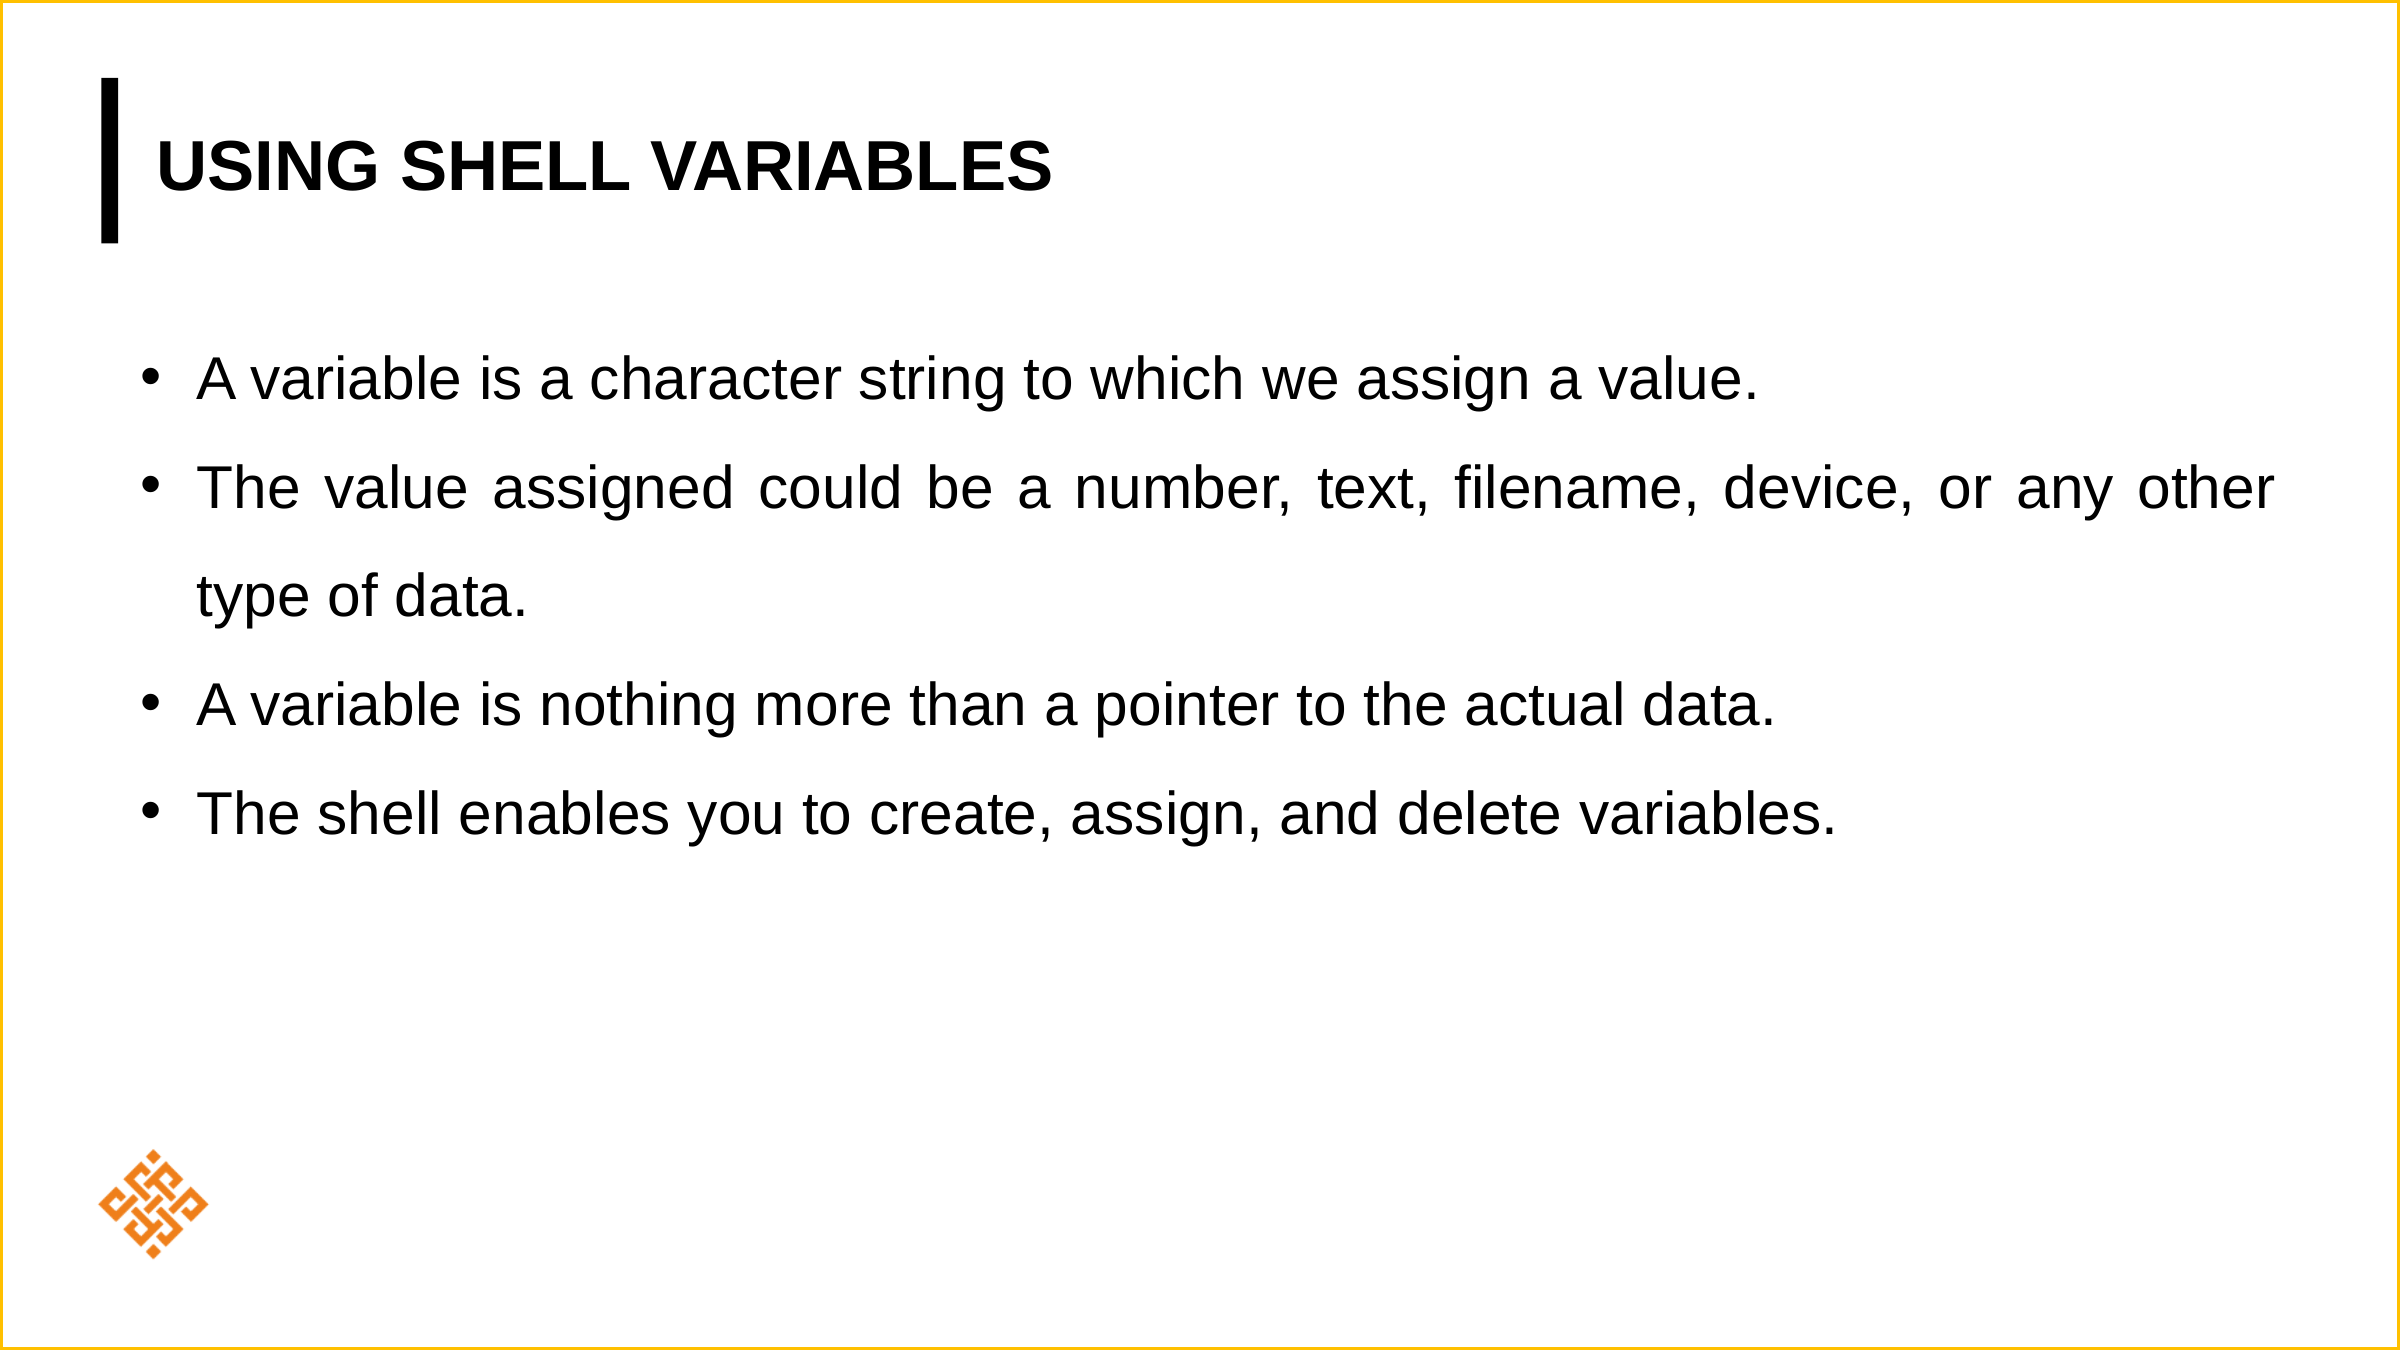

USING SHELL VARIABLES
A variable is a character string to which we assign a value.
The value assigned could be a number, text, filename, device, or any other type of data.
A variable is nothing more than a pointer to the actual data.
The shell enables you to create, assign, and delete variables.